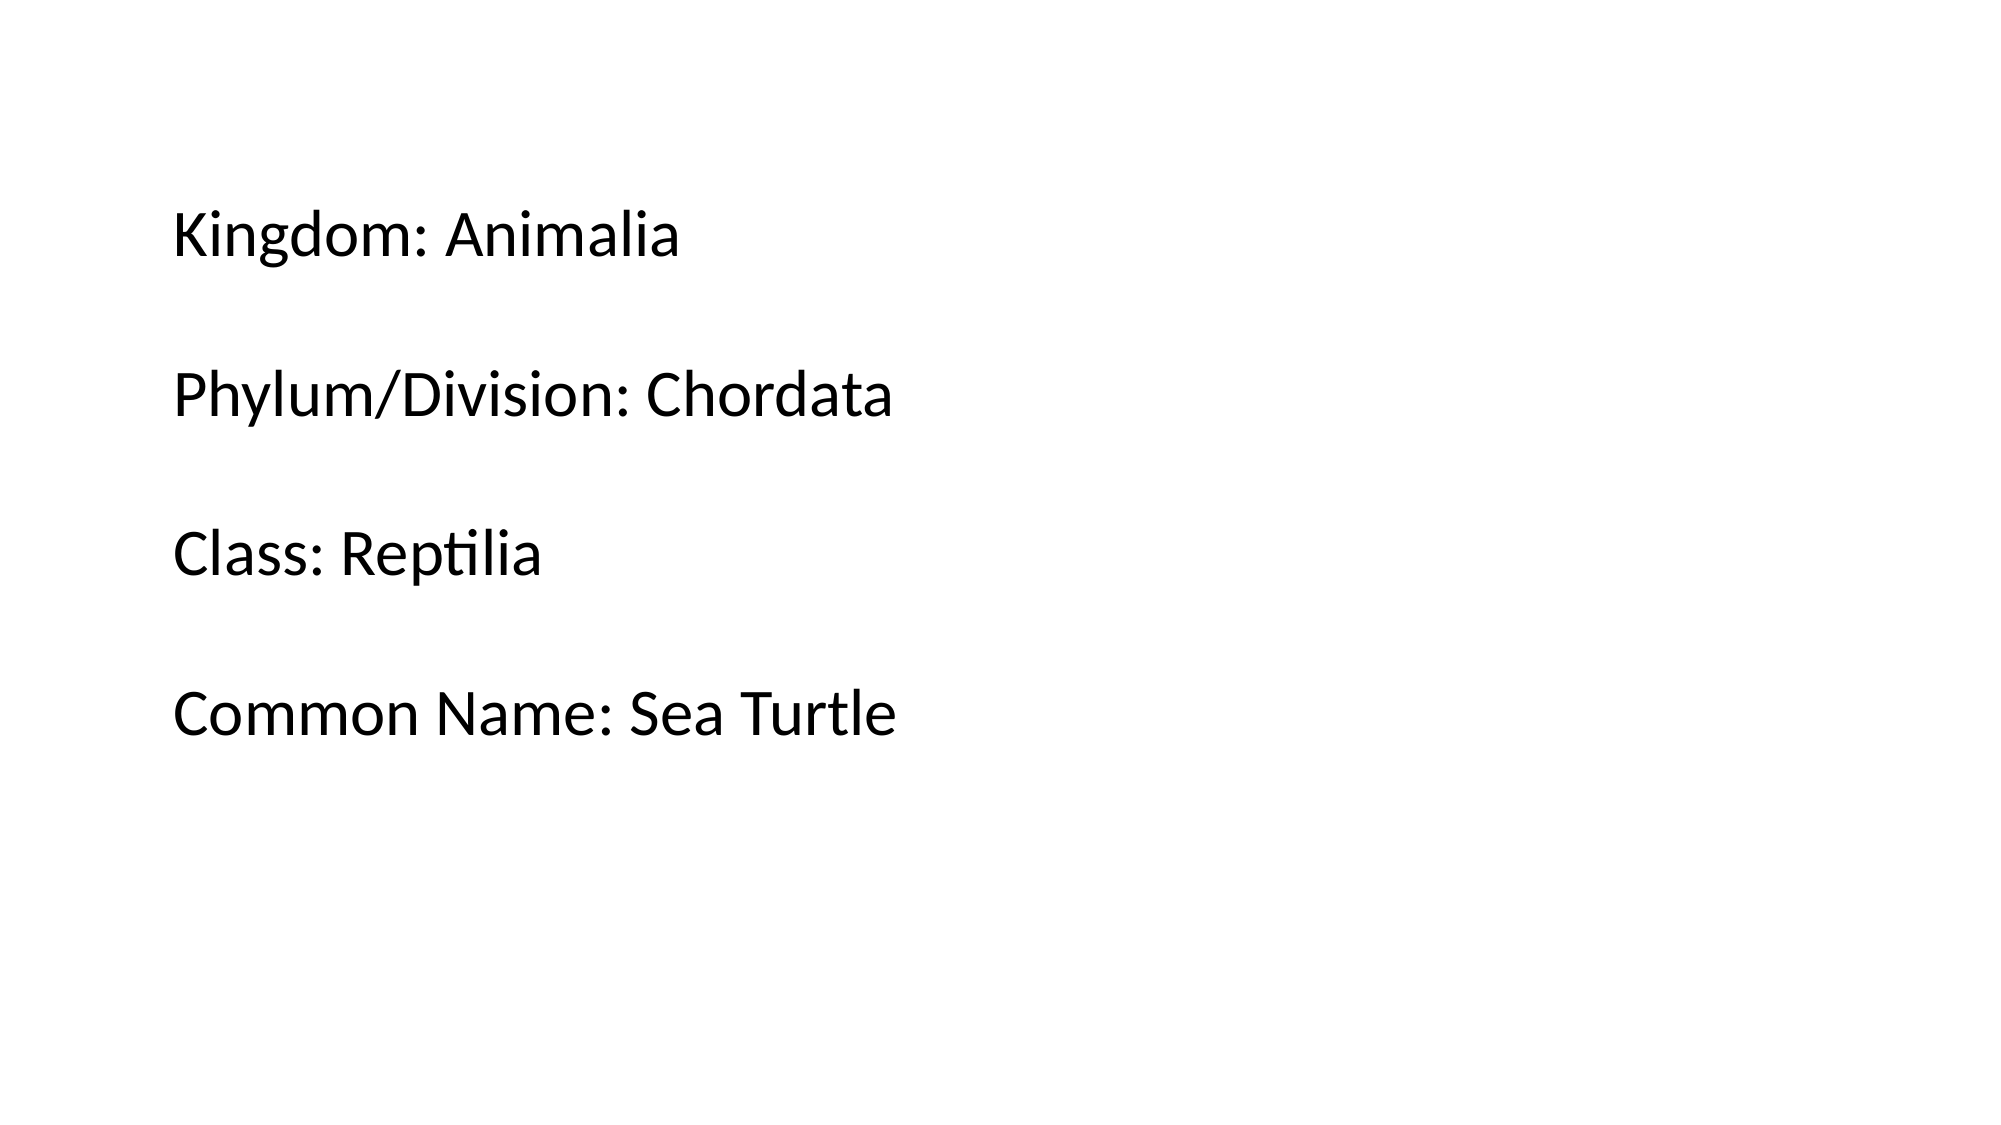

Kingdom: Animalia

Phylum/Division: Chordata

Class: Reptilia

Common Name: Sea Turtle